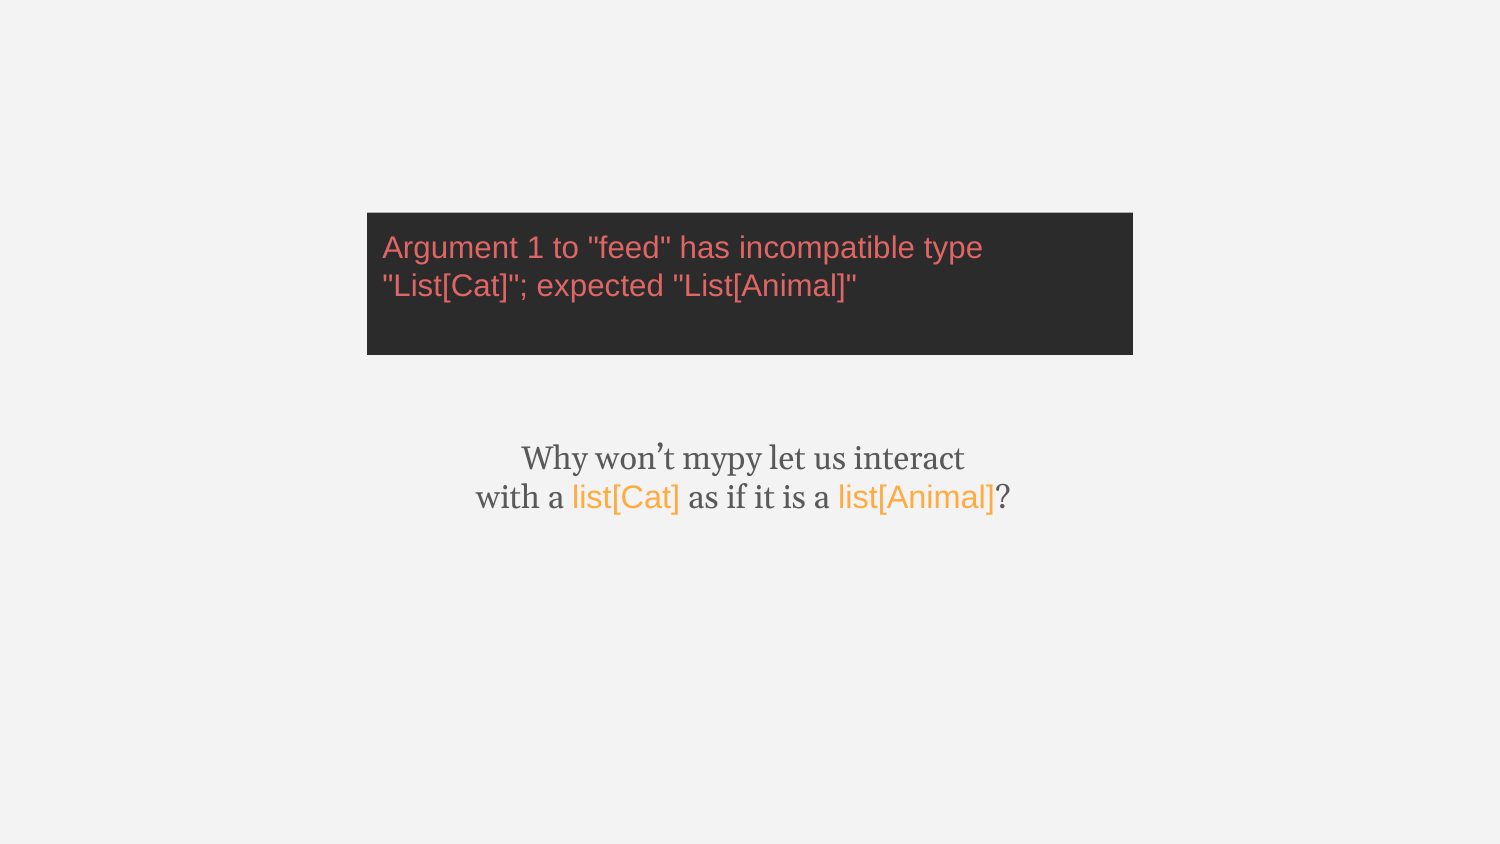

Argument 1 to "feed" has incompatible type "List[Cat]"; expected "List[Animal]"

Why won’t mypy let us interact
with a list[Cat] as if it is a list[Animal]?